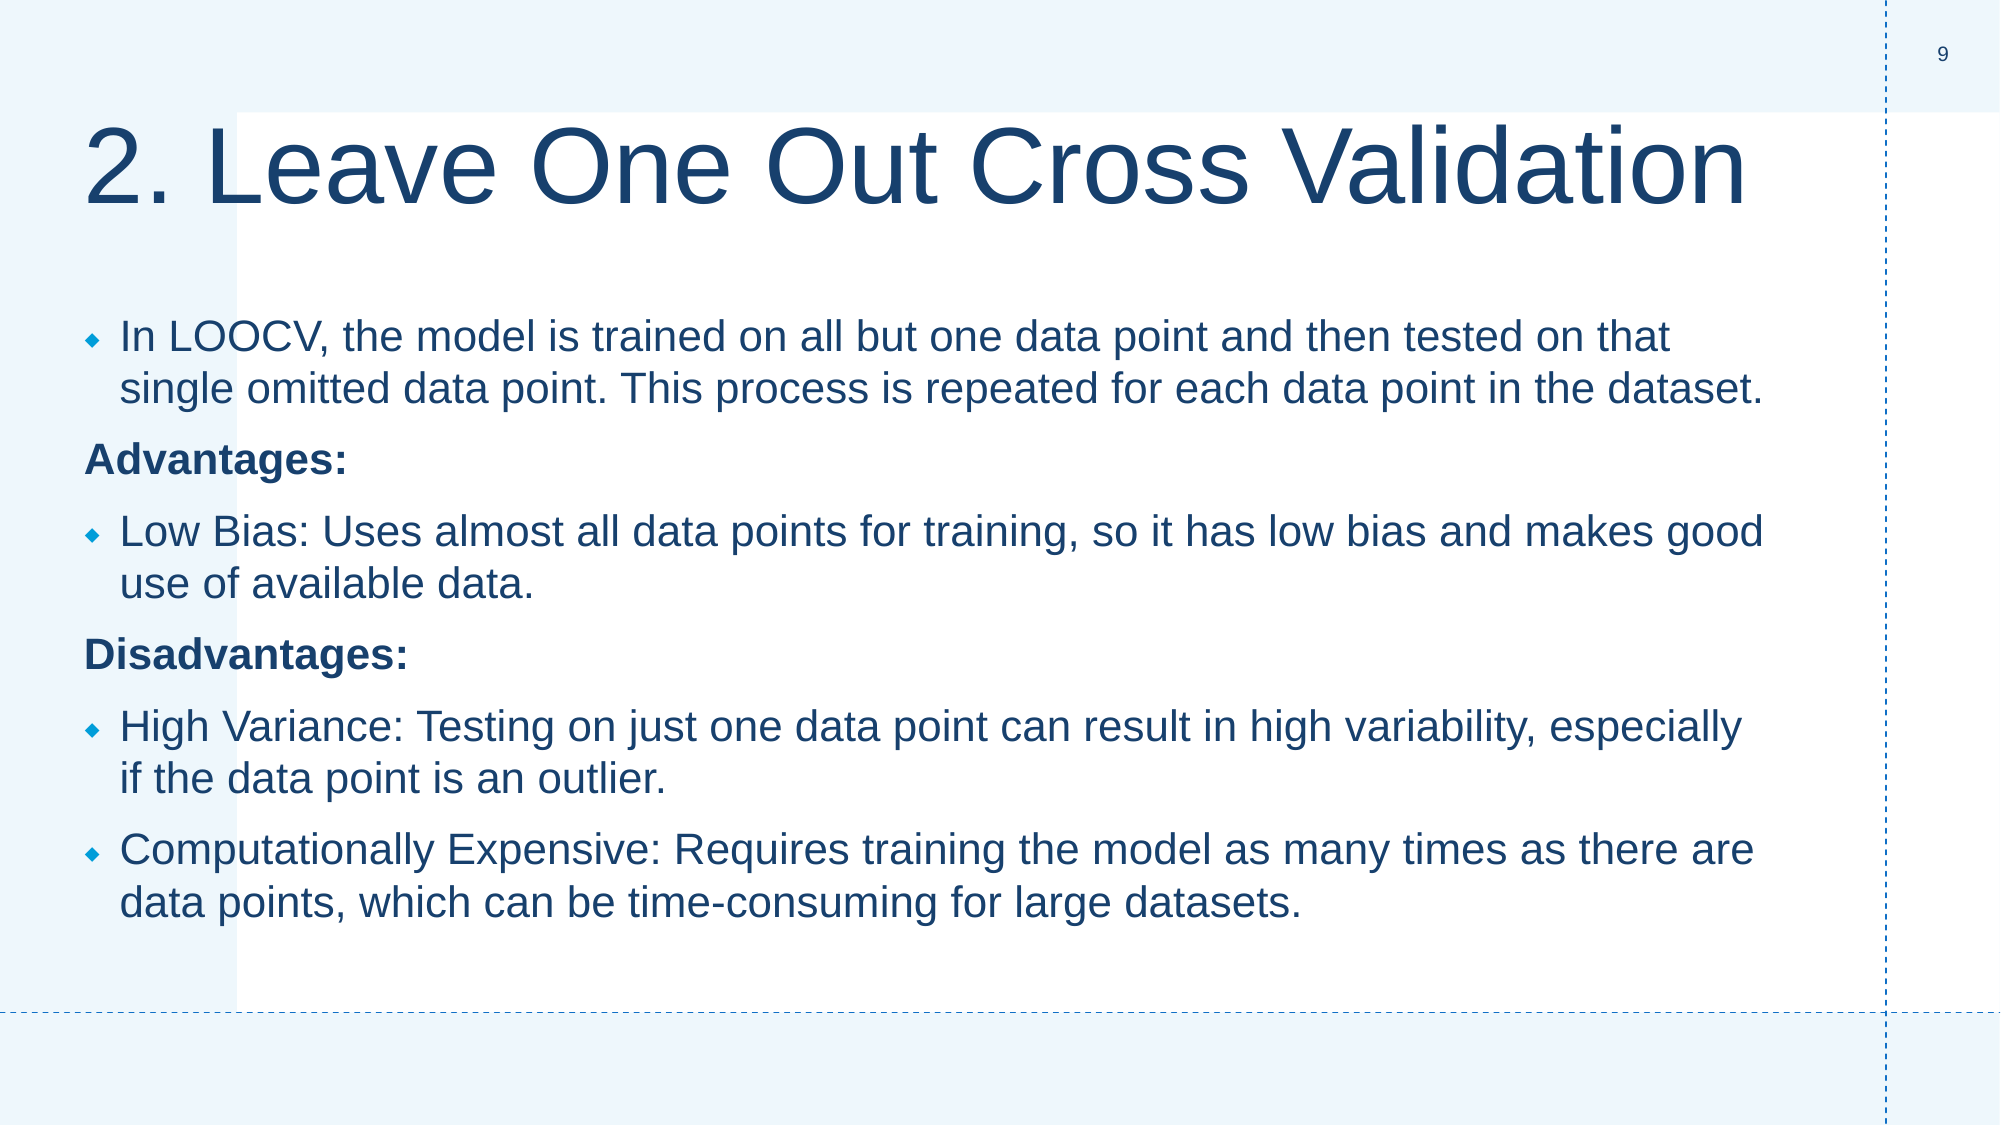

9
# 2. Leave One Out Cross Validation
In LOOCV, the model is trained on all but one data point and then tested on that single omitted data point. This process is repeated for each data point in the dataset.
Advantages:
Low Bias: Uses almost all data points for training, so it has low bias and makes good use of available data.
Disadvantages:
High Variance: Testing on just one data point can result in high variability, especially if the data point is an outlier.
Computationally Expensive: Requires training the model as many times as there are data points, which can be time-consuming for large datasets.